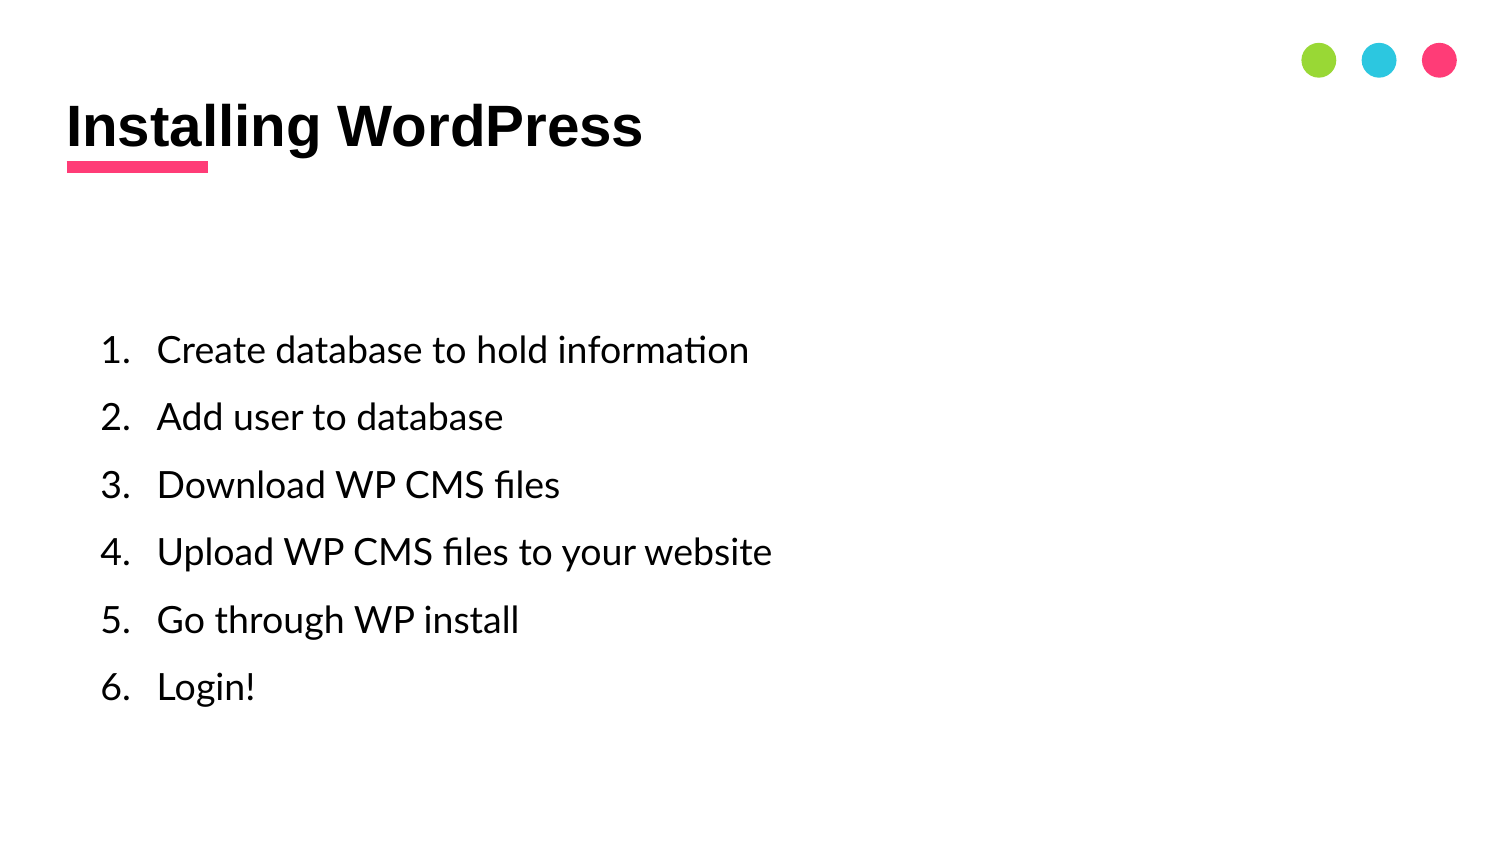

# Installing WordPress
Create database to hold information
Add user to database
Download WP CMS files
Upload WP CMS files to your website
Go through WP install
Login!